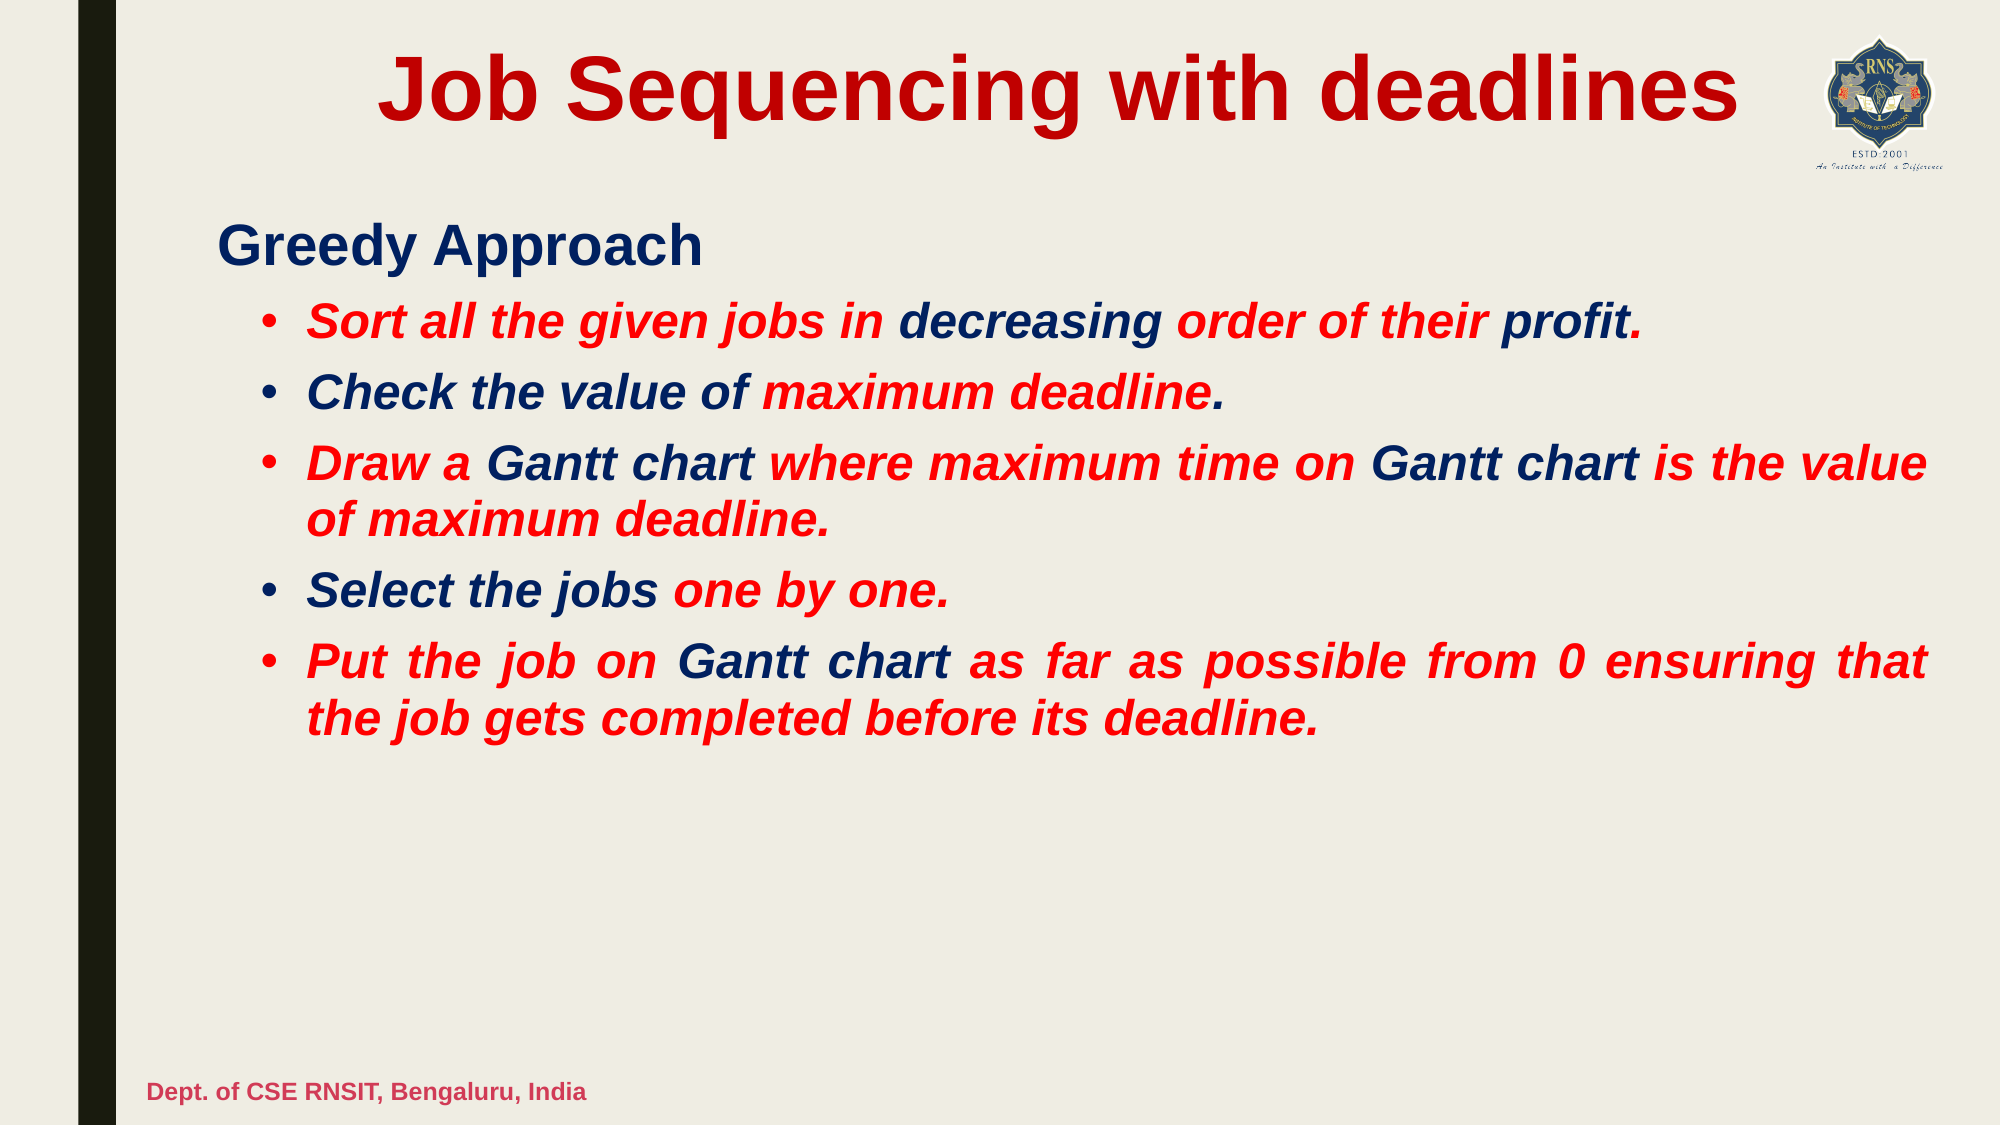

# Job Sequencing with deadlines
Greedy Approach
Sort all the given jobs in decreasing order of their profit.
Check the value of maximum deadline.
Draw a Gantt chart where maximum time on Gantt chart is the value of maximum deadline.
Select the jobs one by one.
Put the job on Gantt chart as far as possible from 0 ensuring that the job gets completed before its deadline.
Dept. of CSE RNSIT, Bengaluru, India